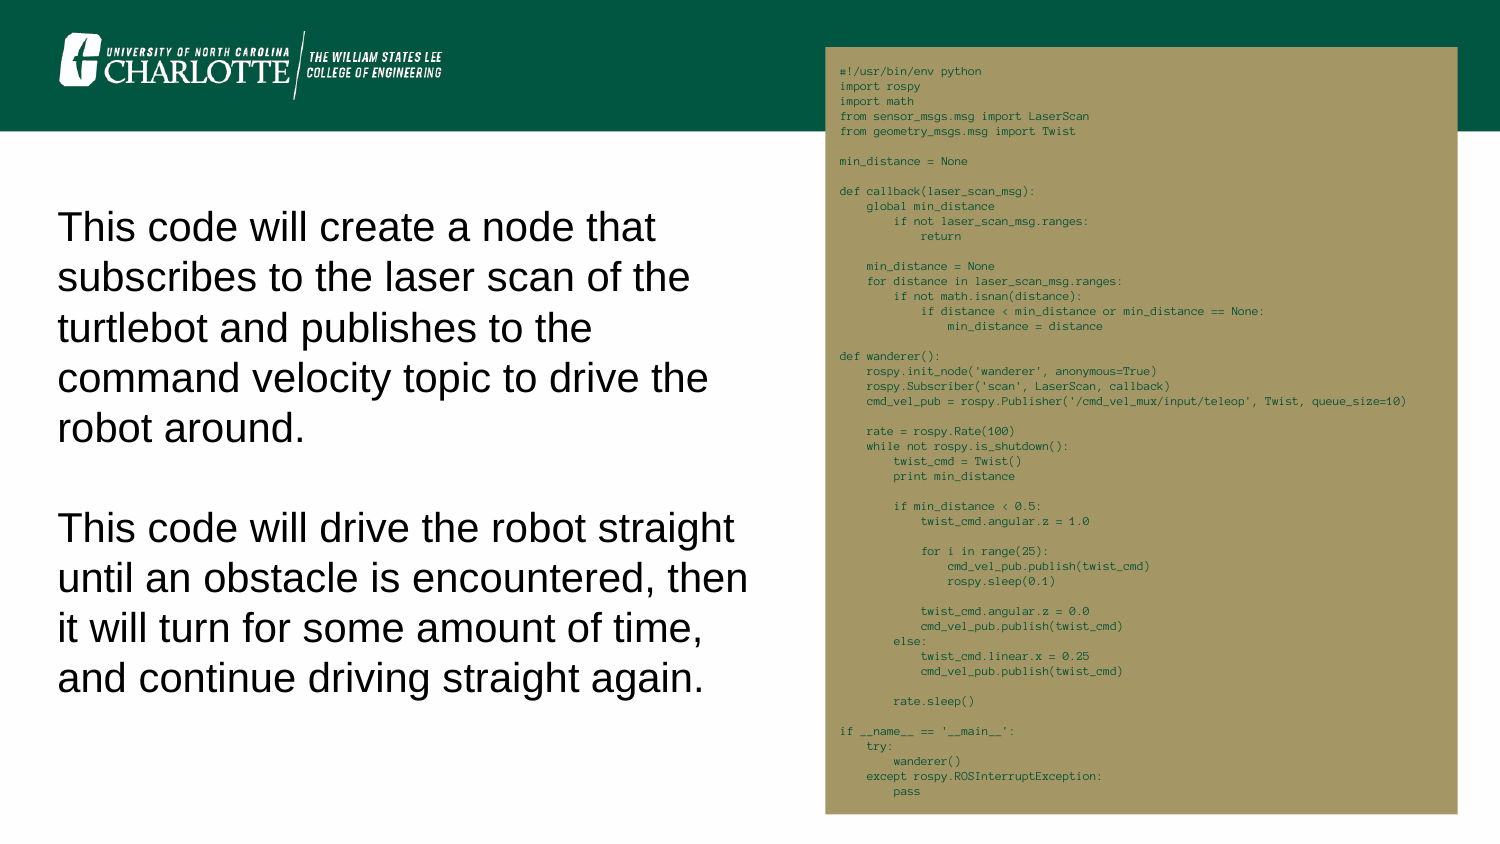

#!/usr/bin/env python
import rospy
import math
from sensor_msgs.msg import LaserScan
from geometry_msgs.msg import Twist
min_distance = None
def callback(laser_scan_msg):
    global min_distance
        if not laser_scan_msg.ranges:
            return
    min_distance = None
    for distance in laser_scan_msg.ranges:
        if not math.isnan(distance):
            if distance < min_distance or min_distance == None:
                min_distance = distance

def wanderer():
    rospy.init_node('wanderer', anonymous=True)
    rospy.Subscriber('scan', LaserScan, callback)
    cmd_vel_pub = rospy.Publisher('/cmd_vel_mux/input/teleop', Twist, queue_size=10)
    rate = rospy.Rate(100)
    while not rospy.is_shutdown():
        twist_cmd = Twist()
        print min_distance
        if min_distance < 0.5:
            twist_cmd.angular.z = 1.0
            for i in range(25):
                cmd_vel_pub.publish(twist_cmd)
                rospy.sleep(0.1)
            twist_cmd.angular.z = 0.0
            cmd_vel_pub.publish(twist_cmd)
        else:
            twist_cmd.linear.x = 0.25
            cmd_vel_pub.publish(twist_cmd)

        rate.sleep()
if __name__ == '__main__':
    try:
        wanderer()
    except rospy.ROSInterruptException:
        pass
This code will create a node that subscribes to the laser scan of the turtlebot and publishes to the command velocity topic to drive the robot around.

This code will drive the robot straight until an obstacle is encountered, then it will turn for some amount of time, and continue driving straight again.